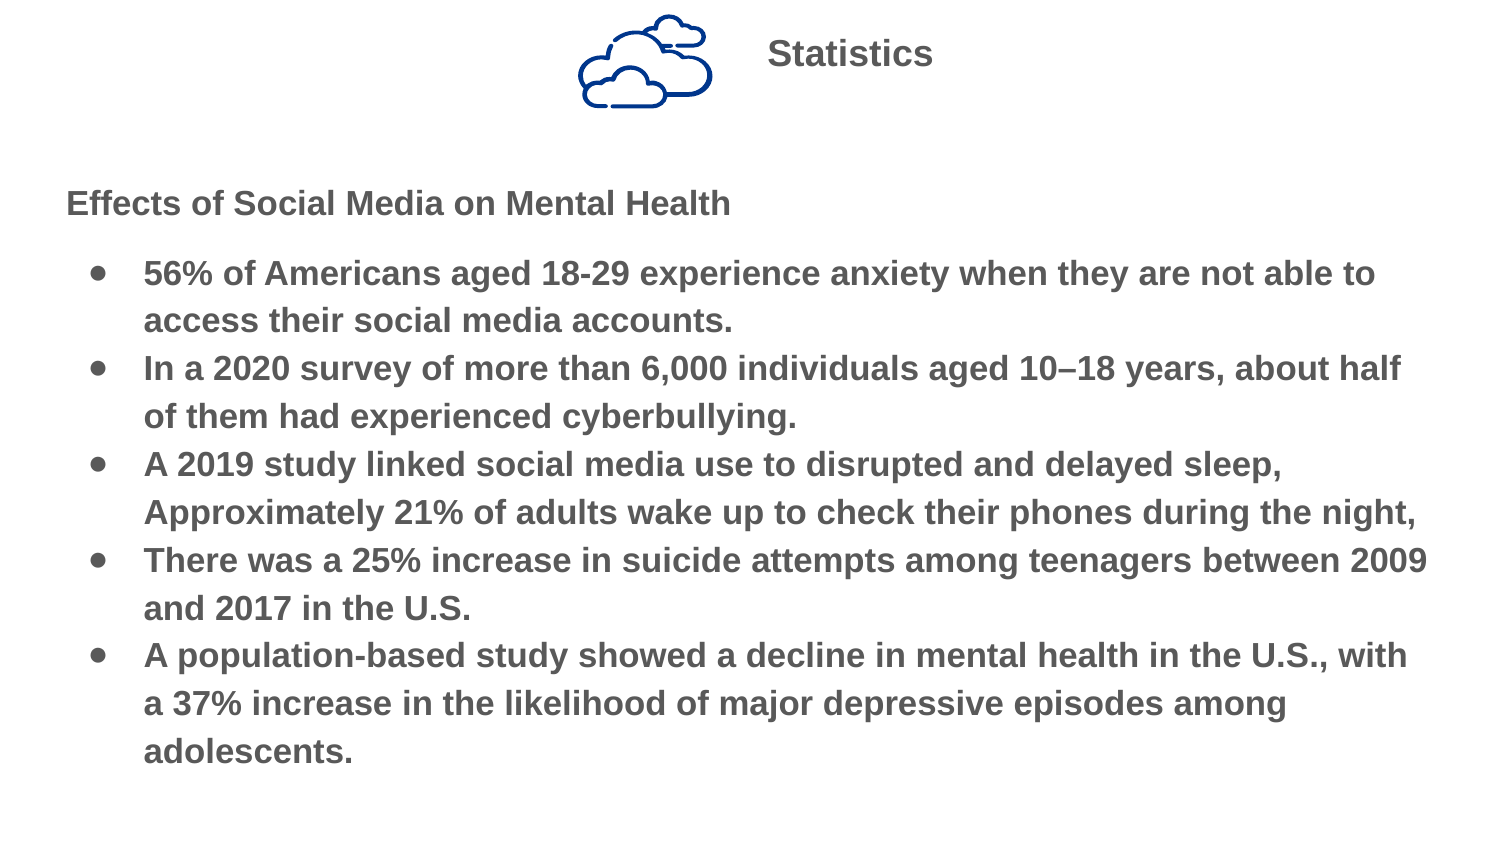

Statistics

Effects of Social Media on Mental Health
56% of Americans aged 18-29 experience anxiety when they are not able to access their social media accounts.
In a 2020 survey of more than 6,000 individuals aged 10–18 years, about half of them had experienced cyberbullying.
A 2019 study linked social media use to disrupted and delayed sleep,  Approximately 21% of adults wake up to check their phones during the night,
There was a 25% increase in suicide attempts among teenagers between 2009 and 2017 in the U.S.
A population-based study showed a decline in mental health in the U.S., with a 37% increase in the likelihood of major depressive episodes among adolescents.